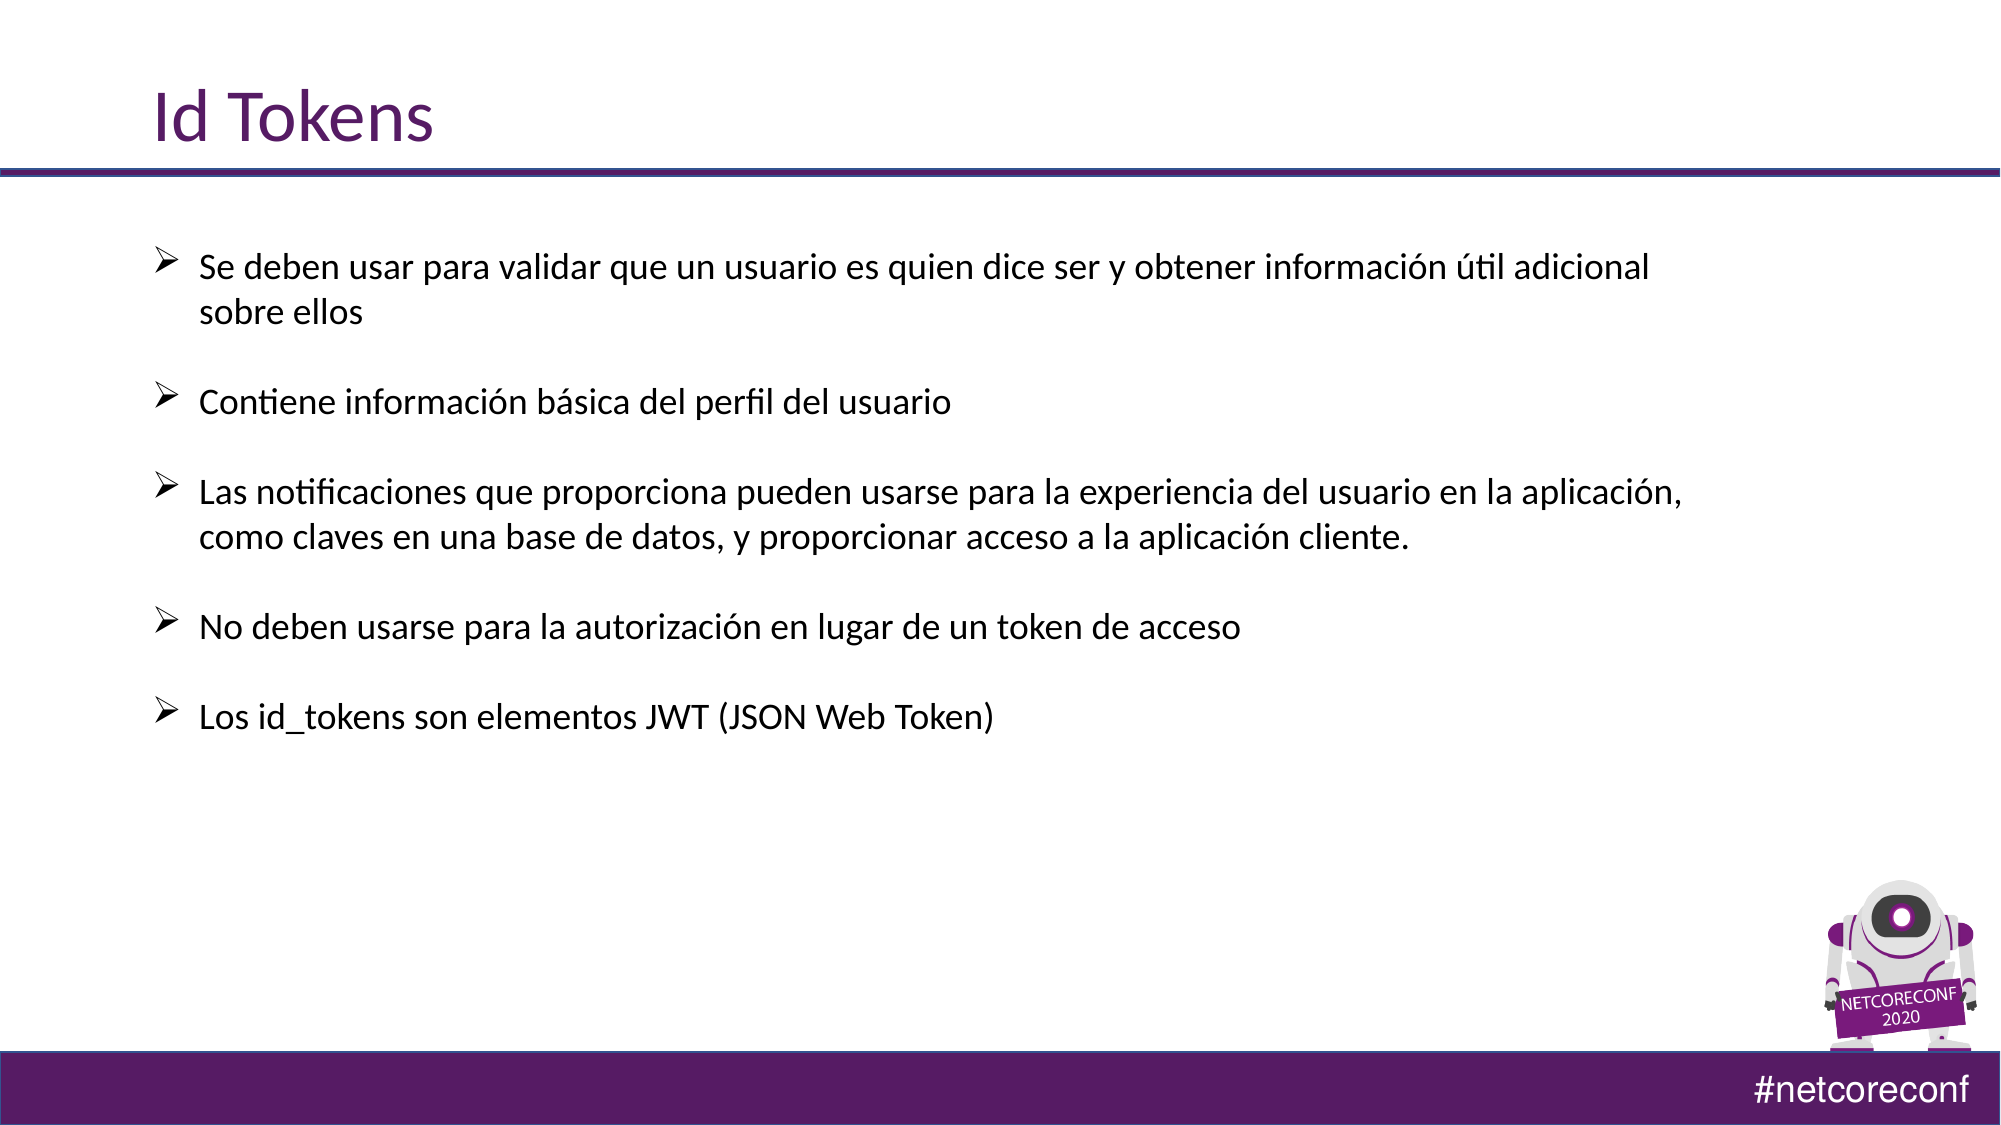

# Id Tokens
Se deben usar para validar que un usuario es quien dice ser y obtener información útil adicional sobre ellos

Contiene información básica del perfil del usuario

Las notificaciones que proporciona pueden usarse para la experiencia del usuario en la aplicación, como claves en una base de datos, y proporcionar acceso a la aplicación cliente.

No deben usarse para la autorización en lugar de un token de acceso

Los id_tokens son elementos JWT (JSON Web Token)